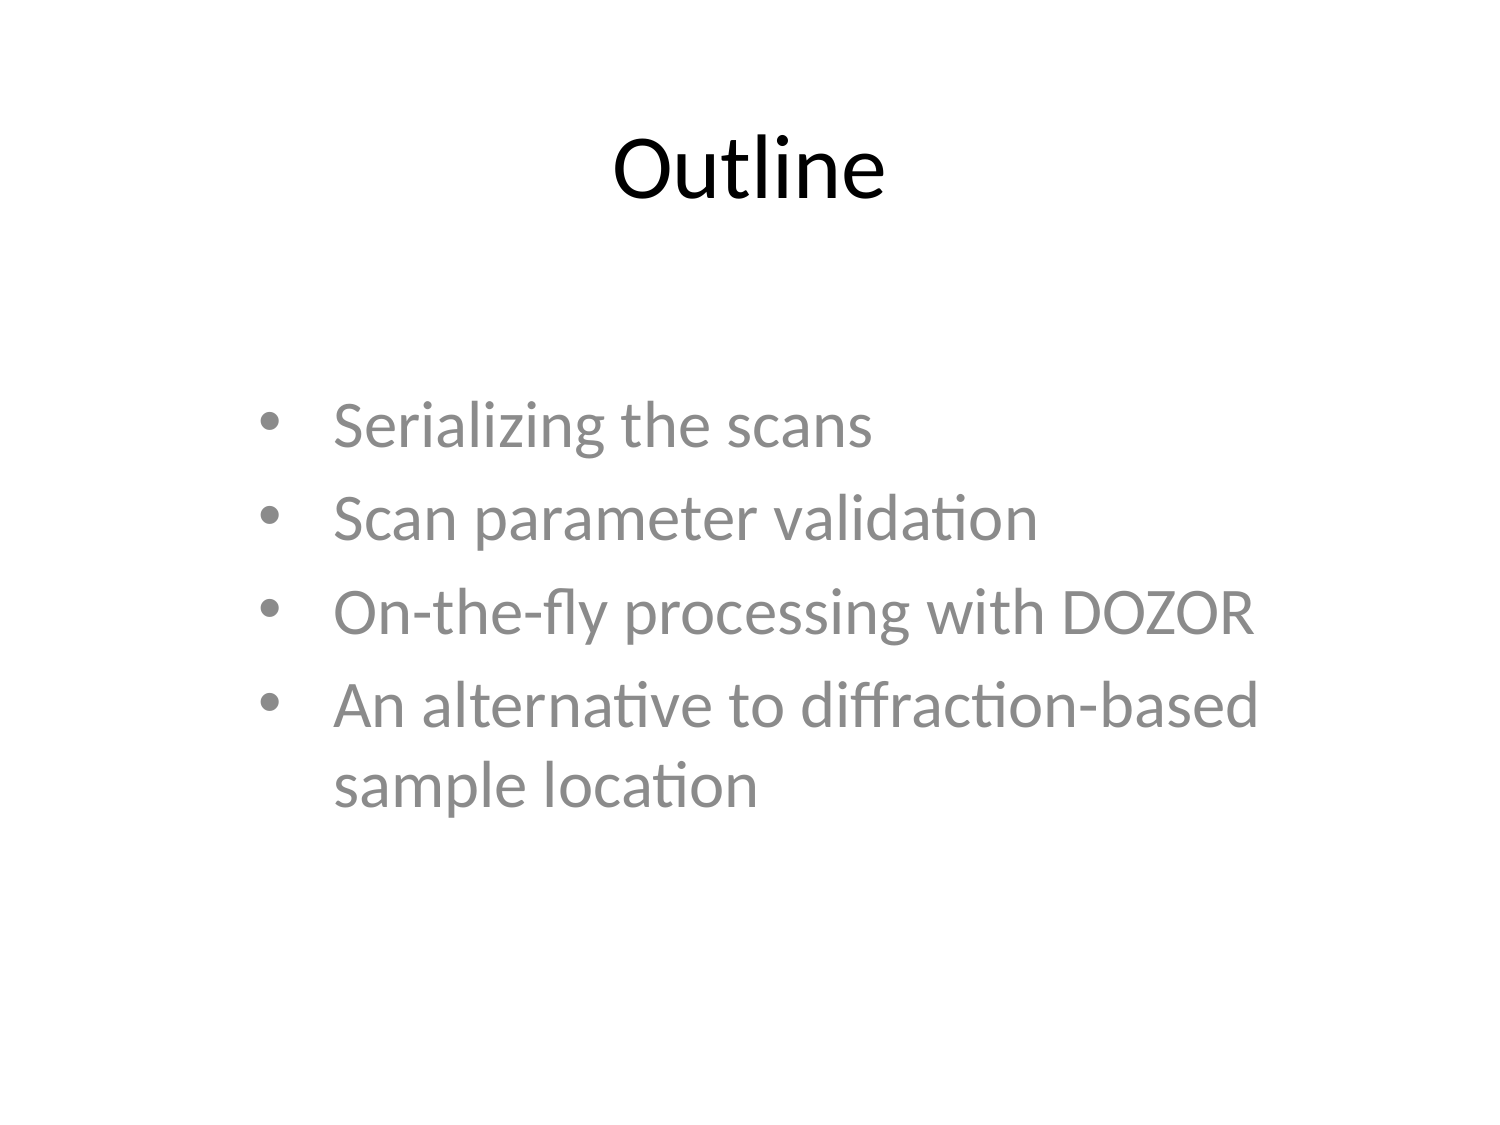

Outline
Serializing the scans
Scan parameter validation
On-the-fly processing with DOZOR
An alternative to diffraction-based sample location